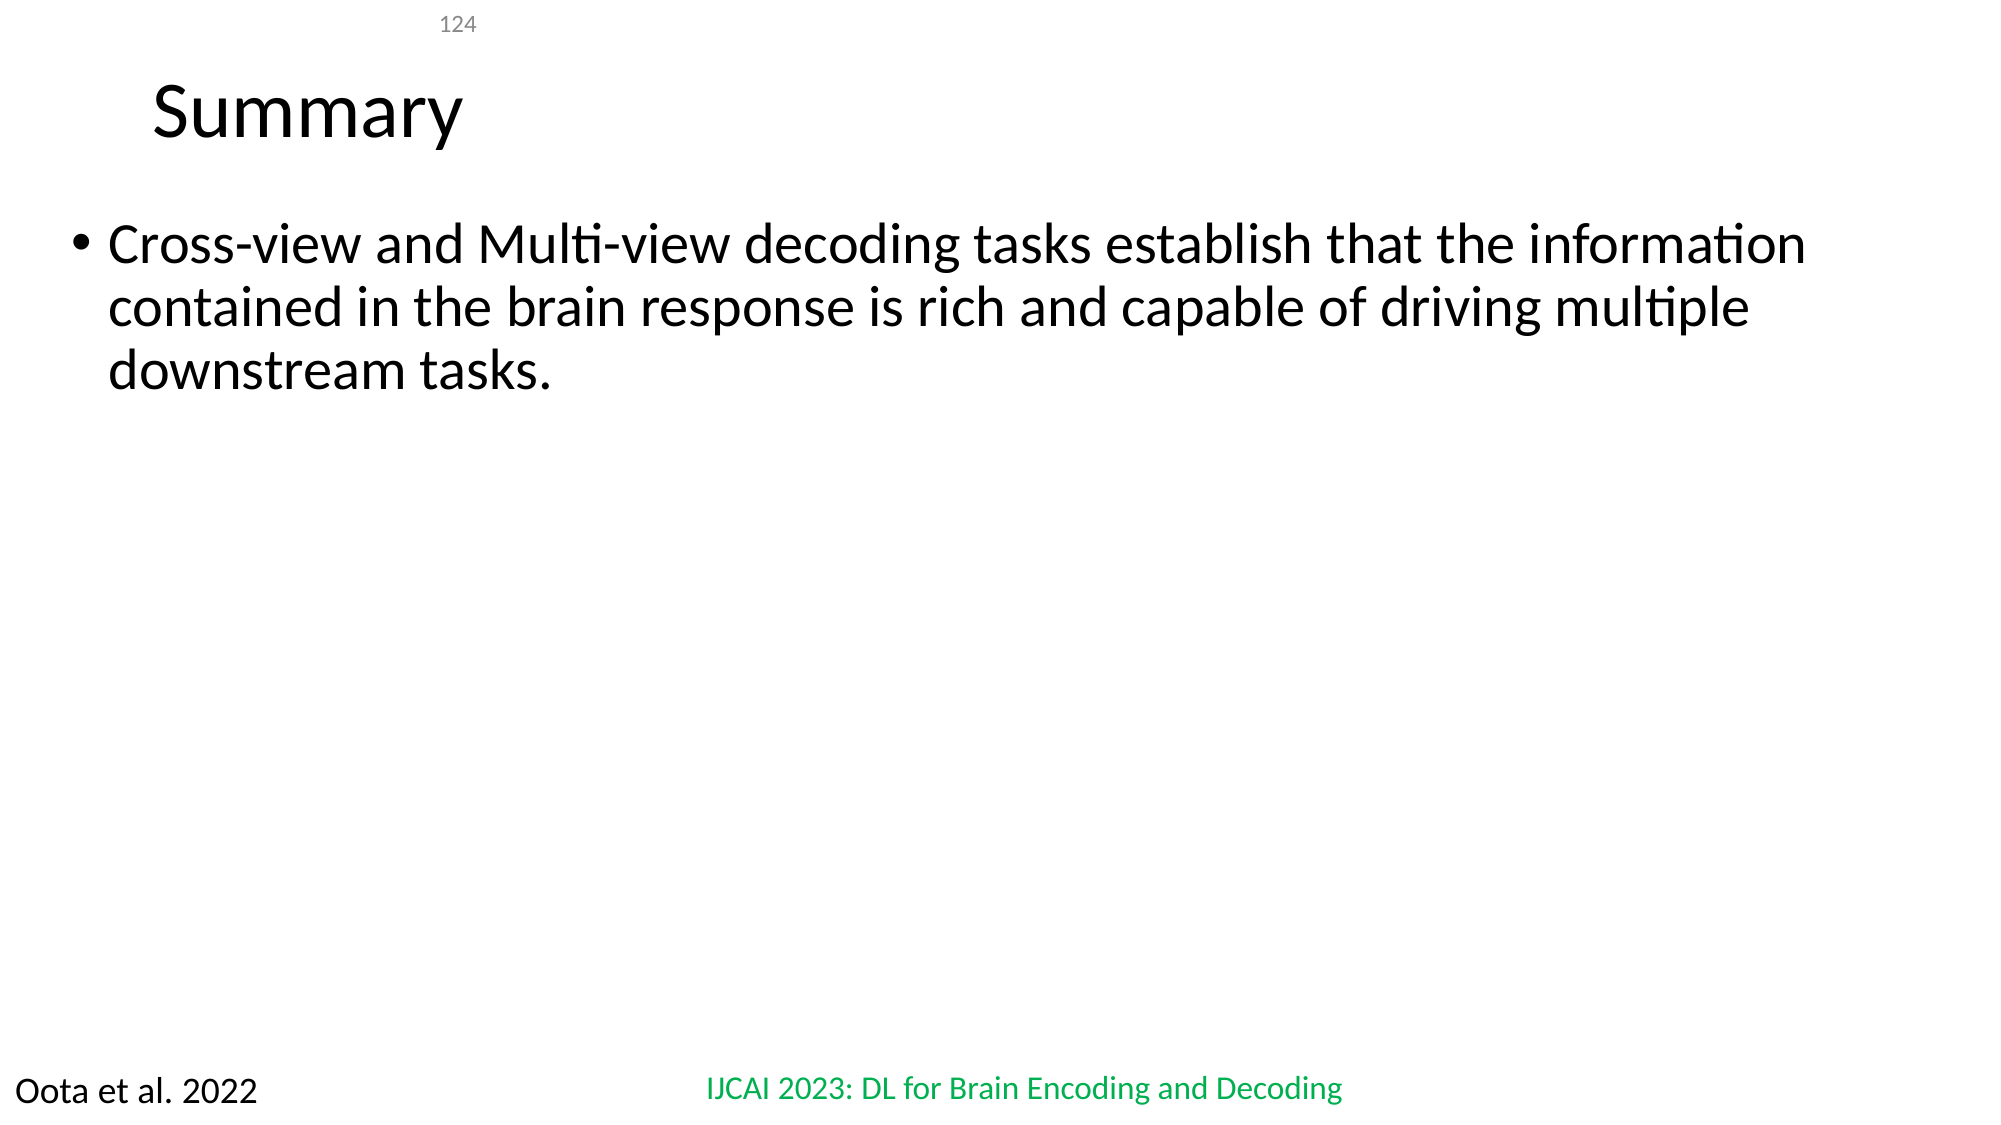

124
# Summary
Cross-view and Multi-view decoding tasks establish that the information contained in the brain response is rich and capable of driving multiple downstream tasks.
IJCAI 2023: DL for Brain Encoding and Decoding
Oota et al. 2022